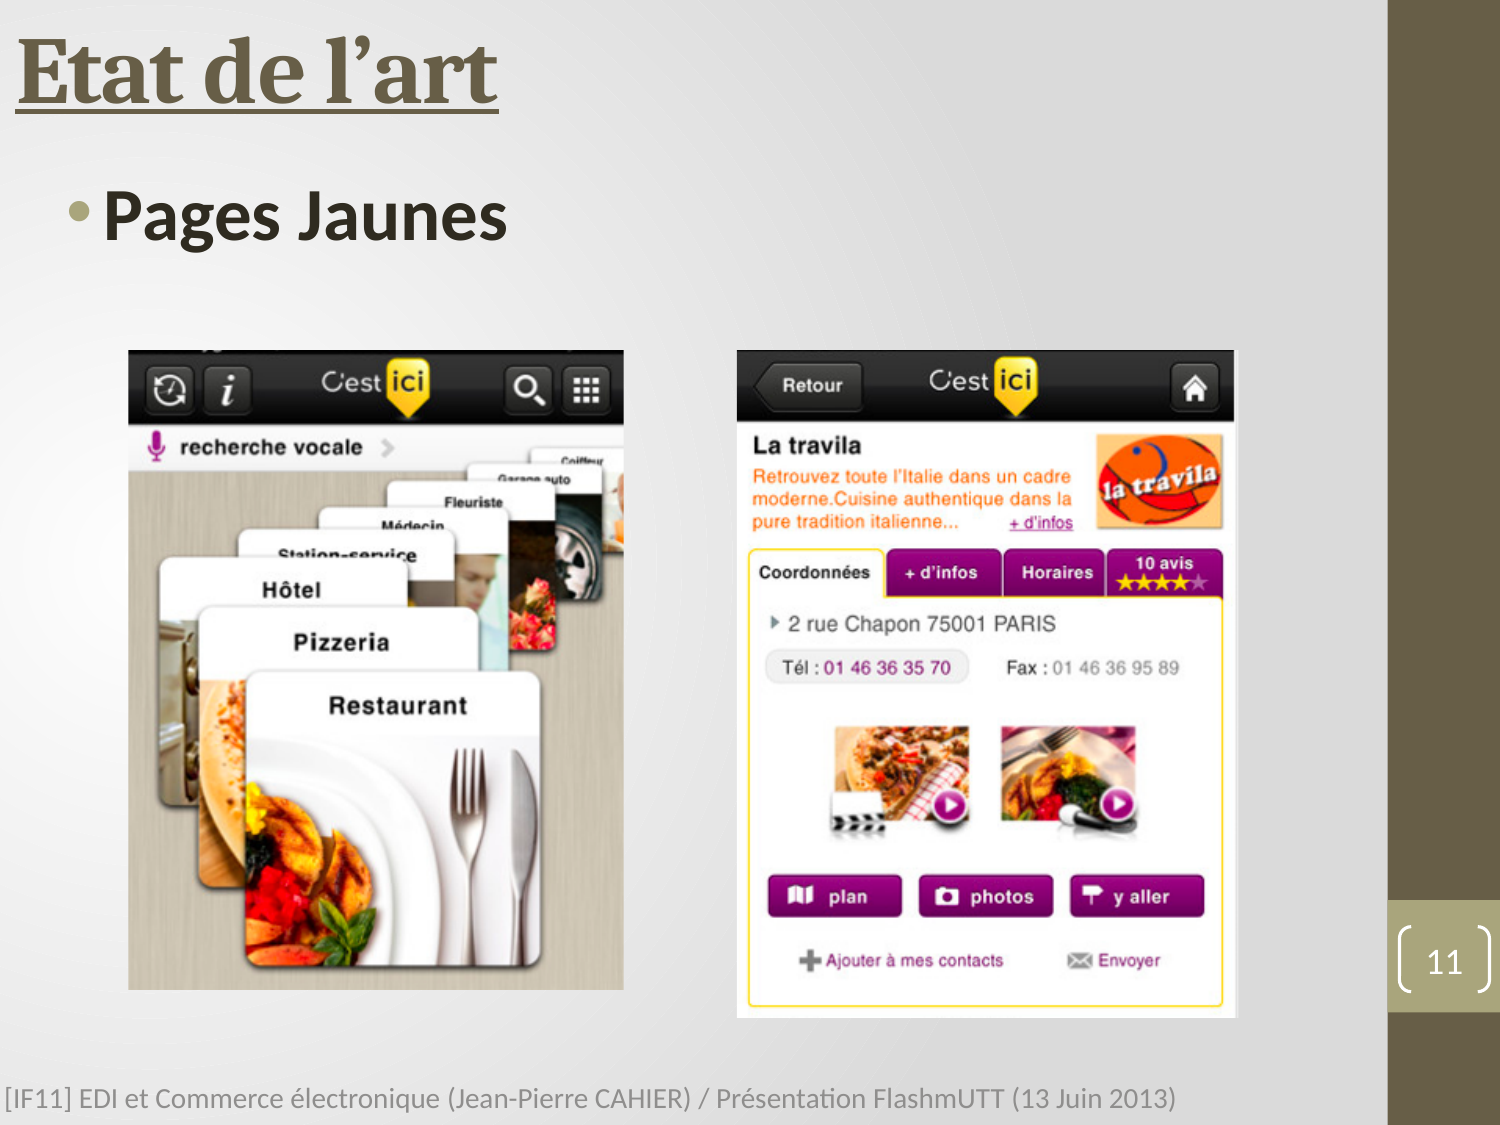

# Etat de l’art
Pages Jaunes

11
[IF11] EDI et Commerce électronique (Jean-Pierre CAHIER) / Présentation FlashmUTT (13 Juin 2013)